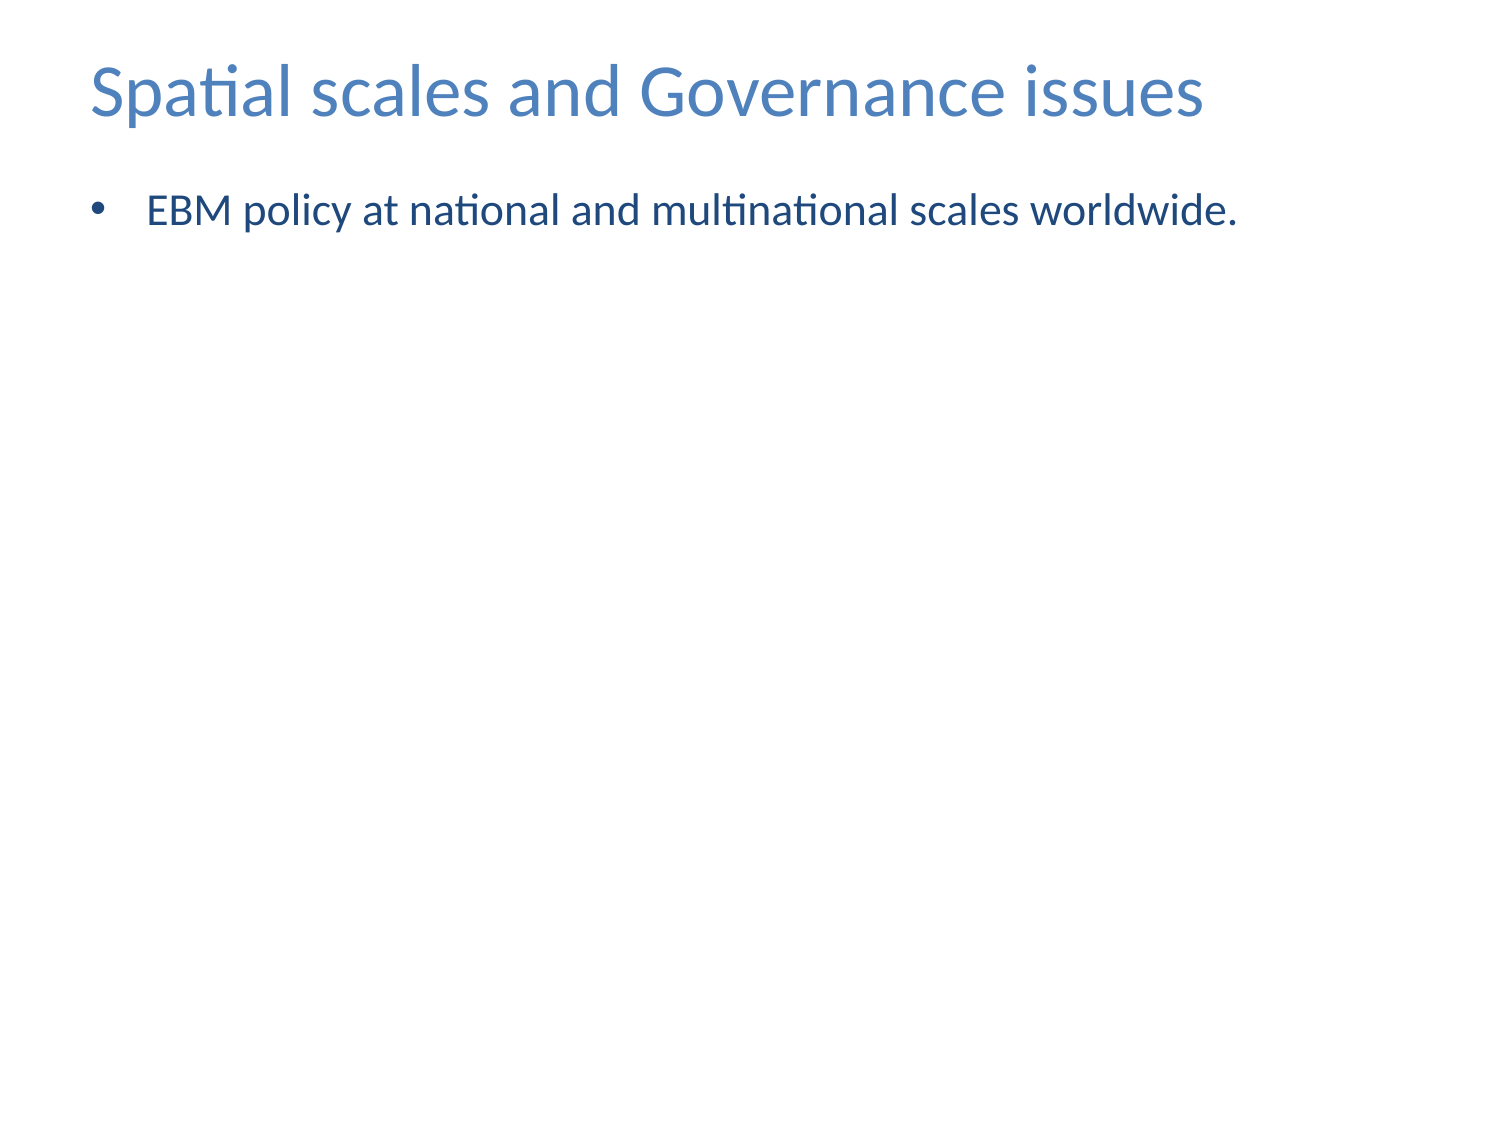

# Spatial scales and Governance issues
EBM policy at national and multinational scales worldwide.